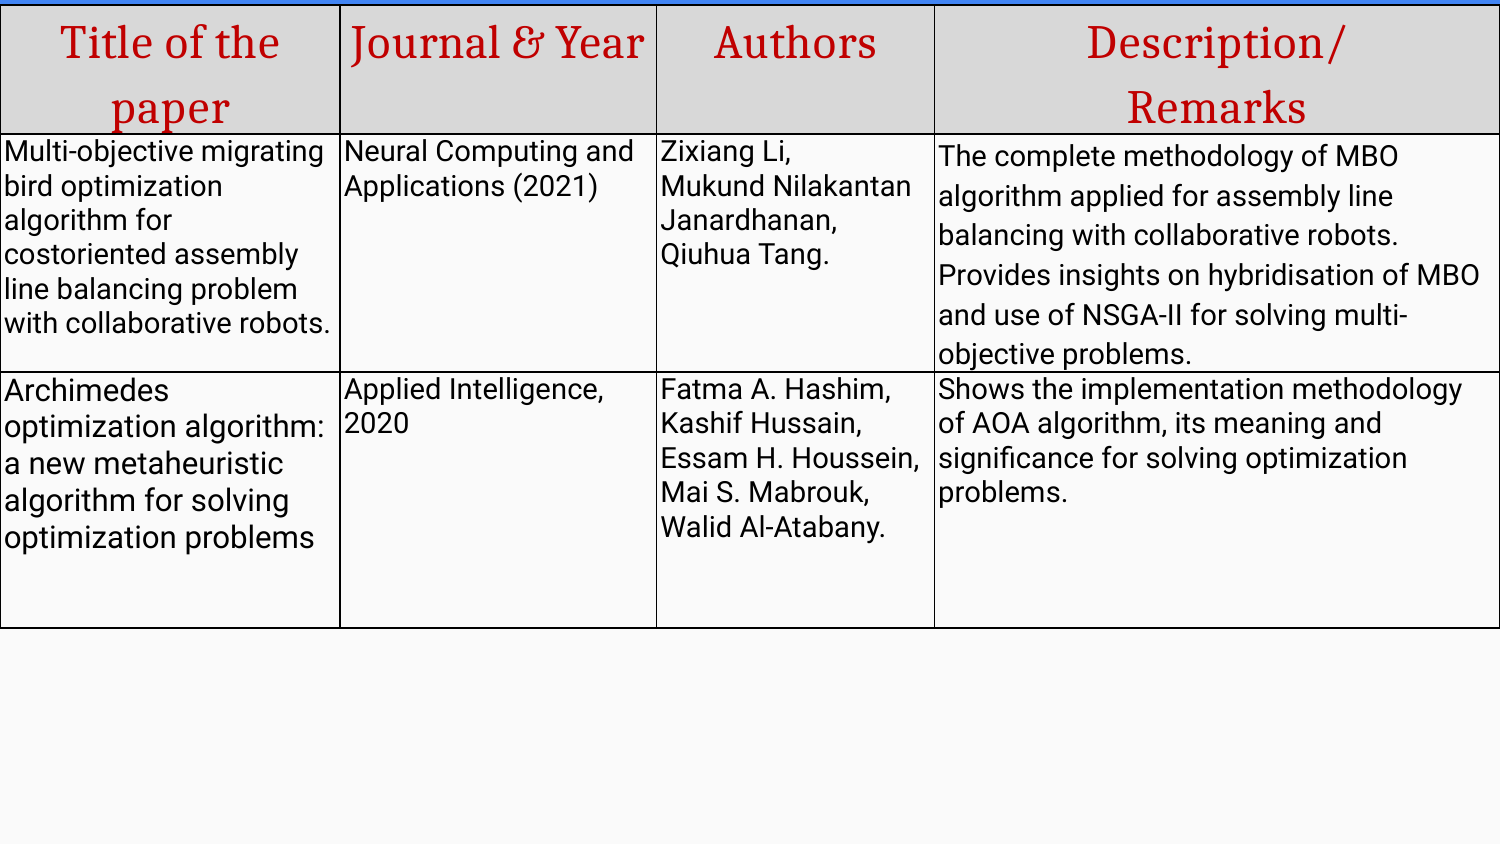

| Title of the paper | Journal & Year | Authors | Description/ Remarks |
| --- | --- | --- | --- |
| Multi-objective migrating bird optimization algorithm for costoriented assembly line balancing problem with collaborative robots. | Neural Computing and Applications (2021) | Zixiang Li, Mukund Nilakantan Janardhanan, Qiuhua Tang. | The complete methodology of MBO algorithm applied for assembly line balancing with collaborative robots. Provides insights on hybridisation of MBO and use of NSGA-II for solving multi-objective problems. |
| Archimedes optimization algorithm: a new metaheuristic algorithm for solving optimization problems | Applied Intelligence, 2020 | Fatma A. Hashim, Kashif Hussain, Essam H. Houssein, Mai S. Mabrouk, Walid Al-Atabany. | Shows the implementation methodology of AOA algorithm, its meaning and significance for solving optimization problems. |